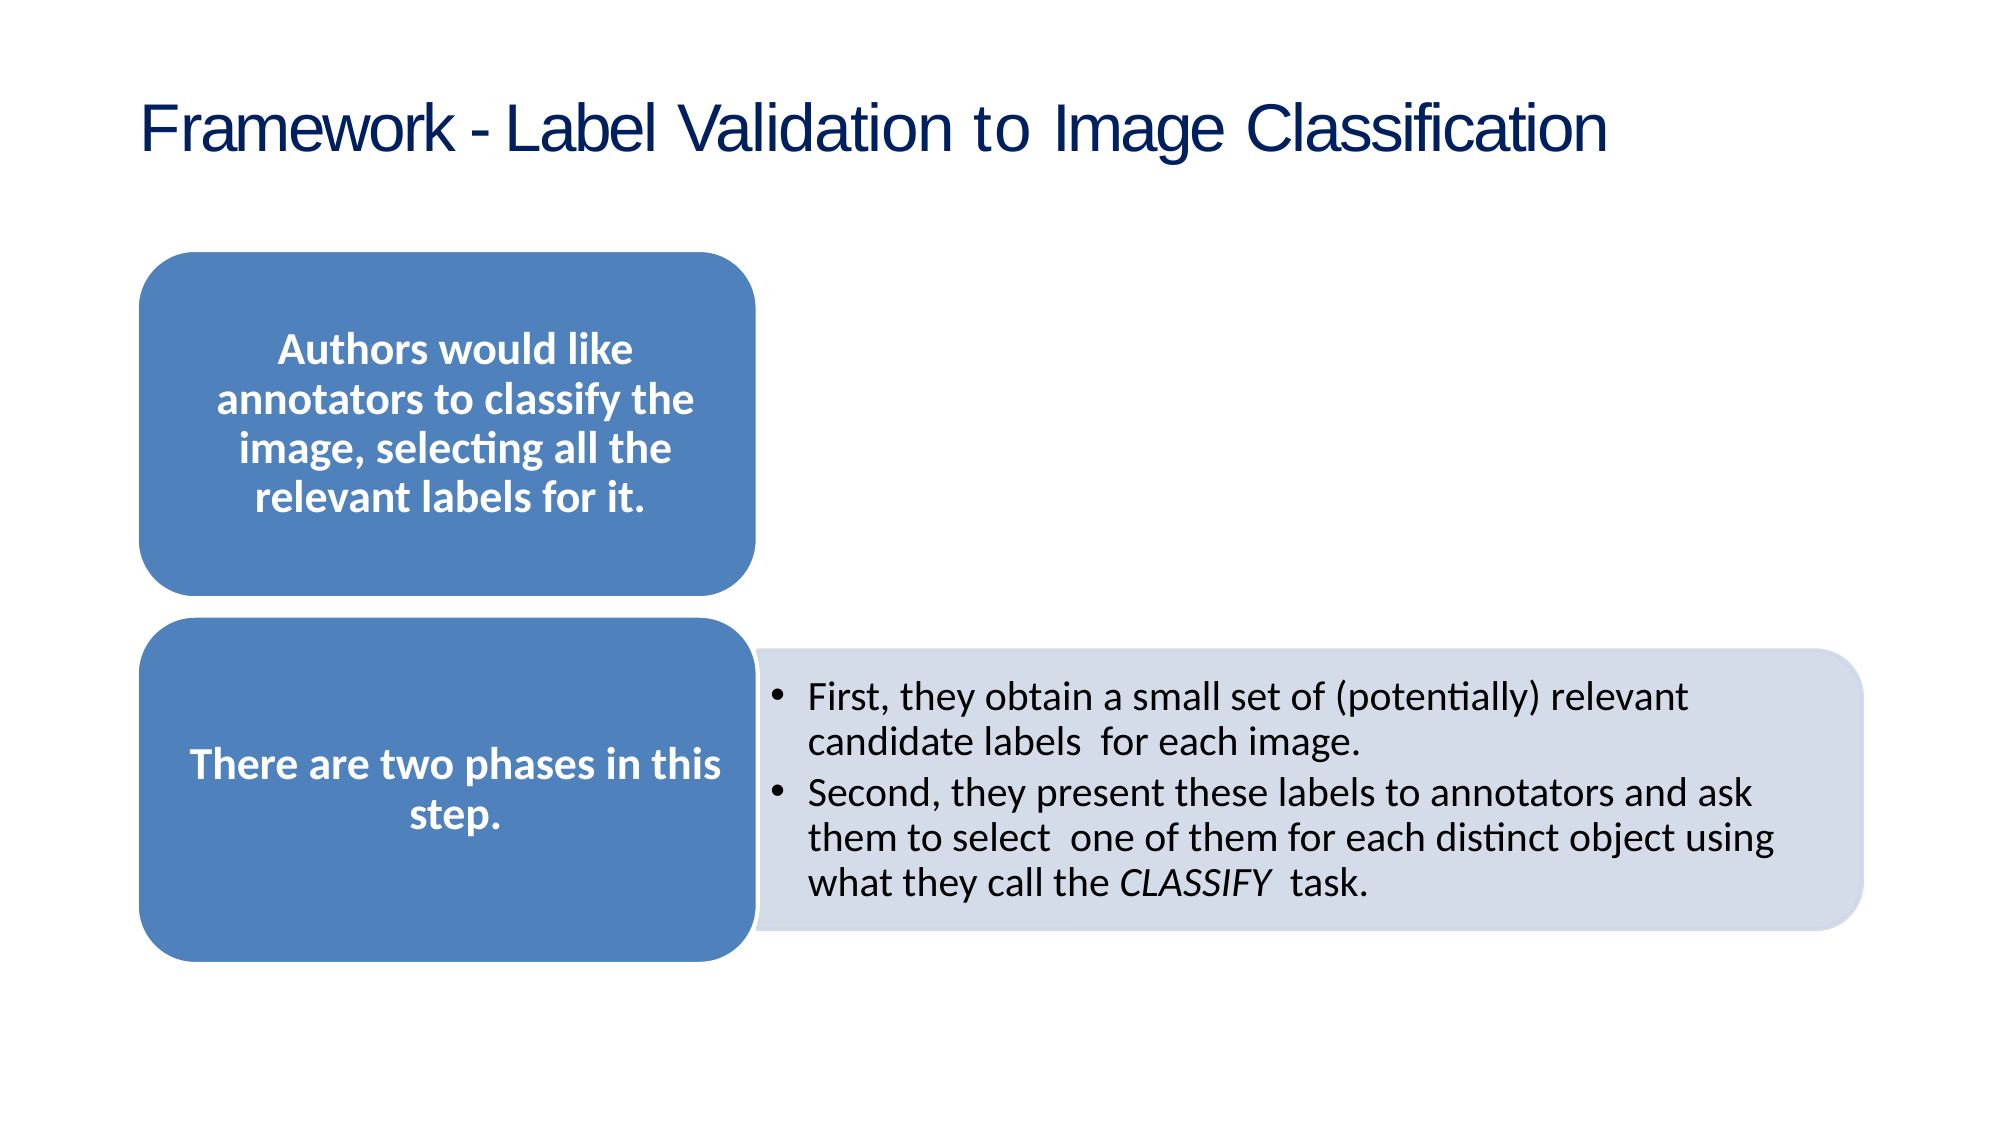

# Framework - Label Validation to Image Classification
Authors would like annotators to classify the image, selecting all the relevant labels for it.
First, they obtain a small set of (potentially) relevant candidate labels  for each image.
Second, they present these labels to annotators and ask them to select  one of them for each distinct object using what they call the CLASSIFY  task.
There are two phases in this step.